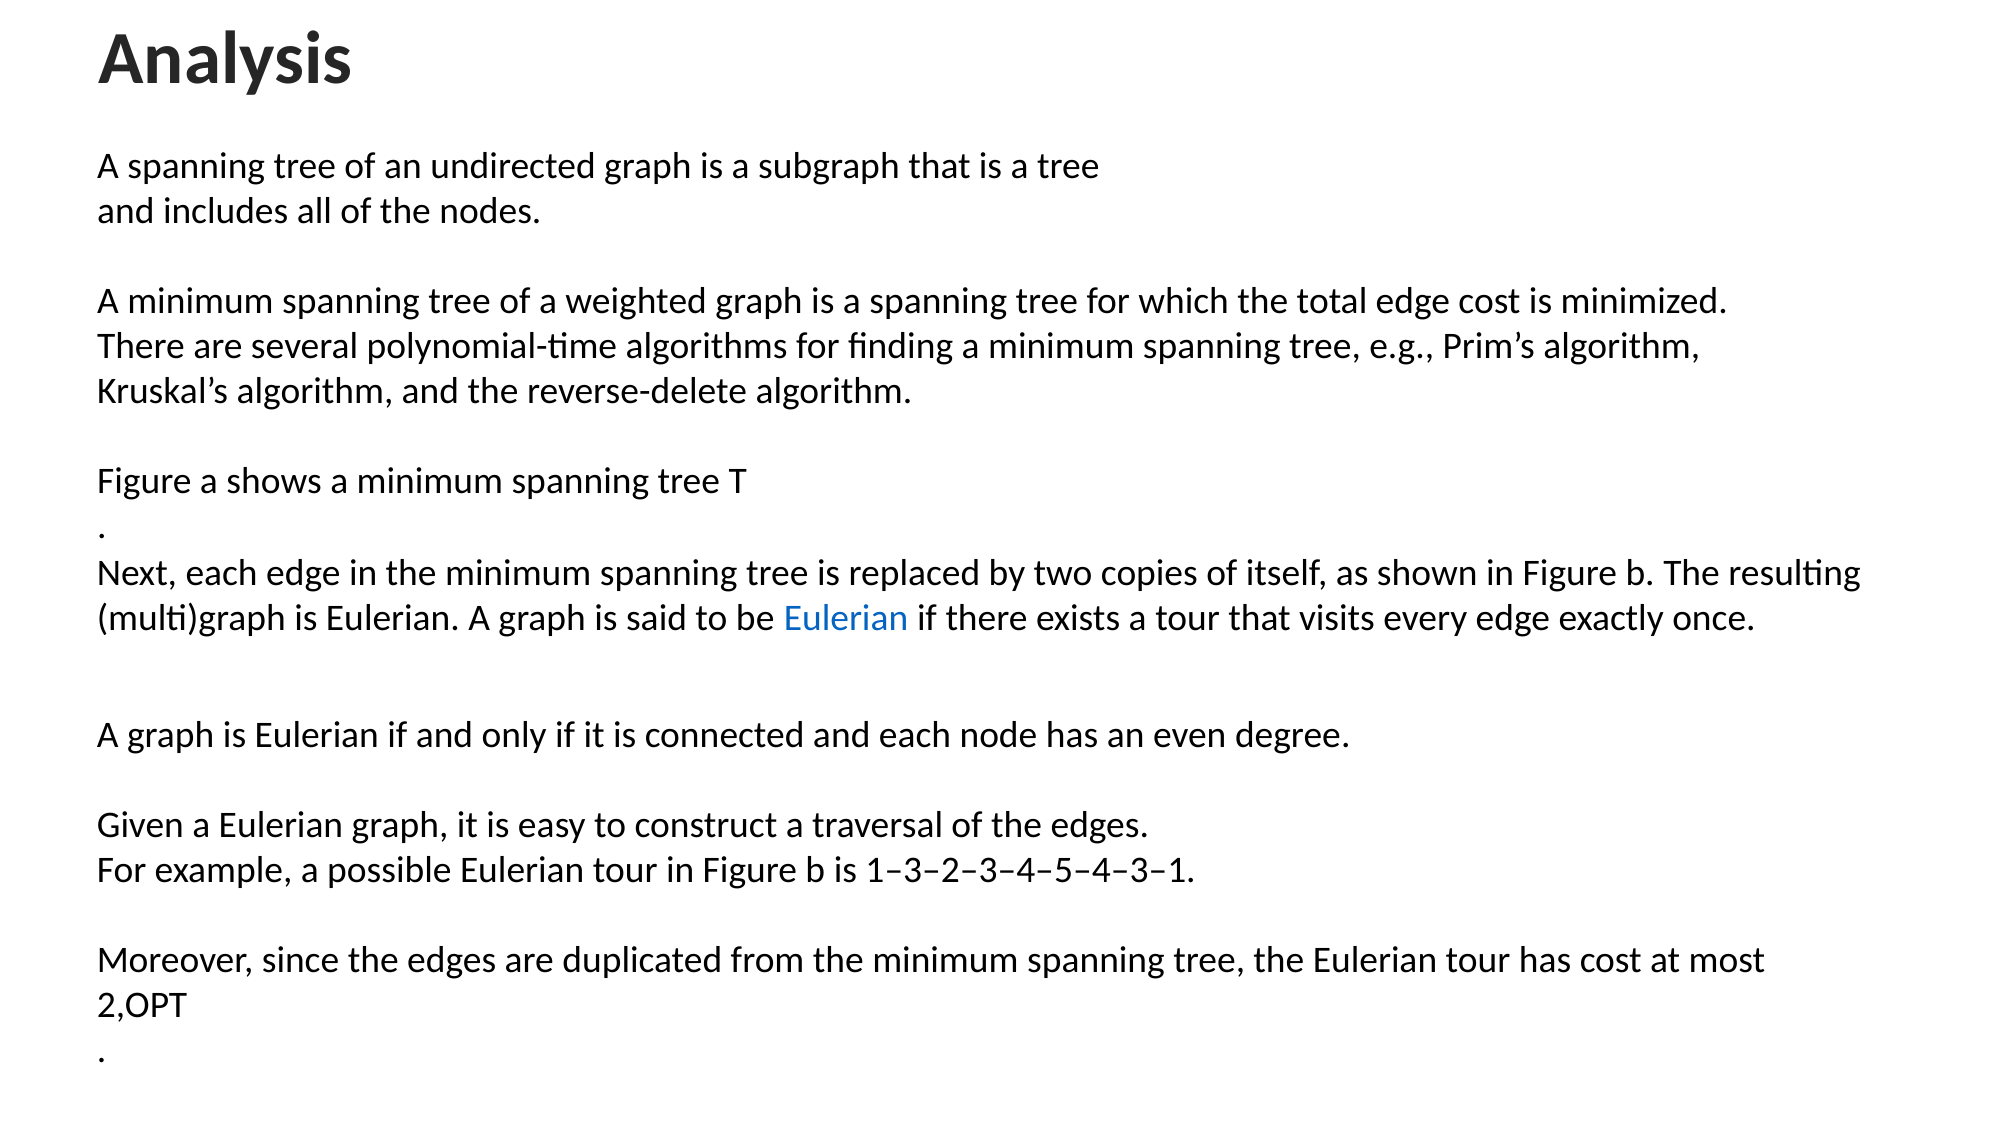

Analysis
A spanning tree of an undirected graph is a subgraph that is a tree
and includes all of the nodes.

A minimum spanning tree of a weighted graph is a spanning tree for which the total edge cost is minimized. There are several polynomial-time algorithms for finding a minimum spanning tree, e.g., Prim’s algorithm, Kruskal’s algorithm, and the reverse-delete algorithm.

Figure a shows a minimum spanning tree T
.
Next, each edge in the minimum spanning tree is replaced by two copies of itself, as shown in Figure b. The resulting (multi)graph is Eulerian. A graph is said to be Eulerian if there exists a tour that visits every edge exactly once.
A graph is Eulerian if and only if it is connected and each node has an even degree.

Given a Eulerian graph, it is easy to construct a traversal of the edges.
For example, a possible Eulerian tour in Figure b is 1–3–2–3–4–5–4–3–1.

Moreover, since the edges are duplicated from the minimum spanning tree, the Eulerian tour has cost at most 2,OPT
.